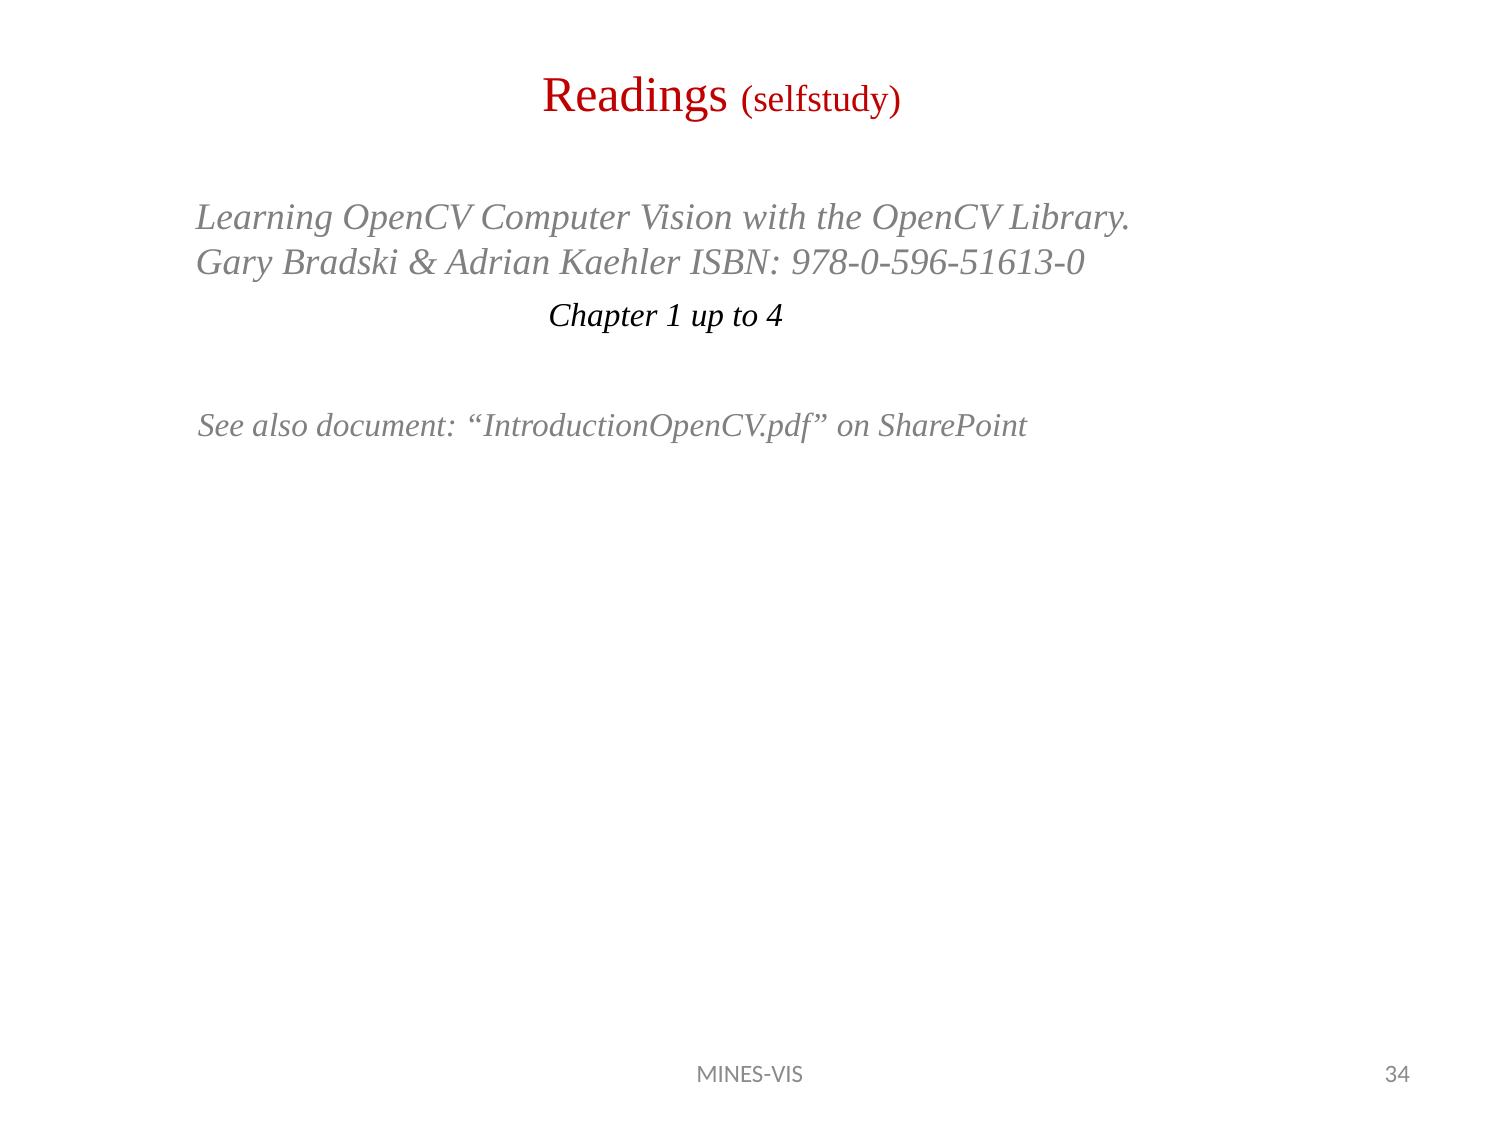

Readings (selfstudy)
Learning OpenCV Computer Vision with the OpenCV Library.  Gary Bradski & Adrian Kaehler ISBN: 978-0-596-51613-0
Chapter 1 up to 4
See also document: “IntroductionOpenCV.pdf” on SharePoint
MINES-VIS
34